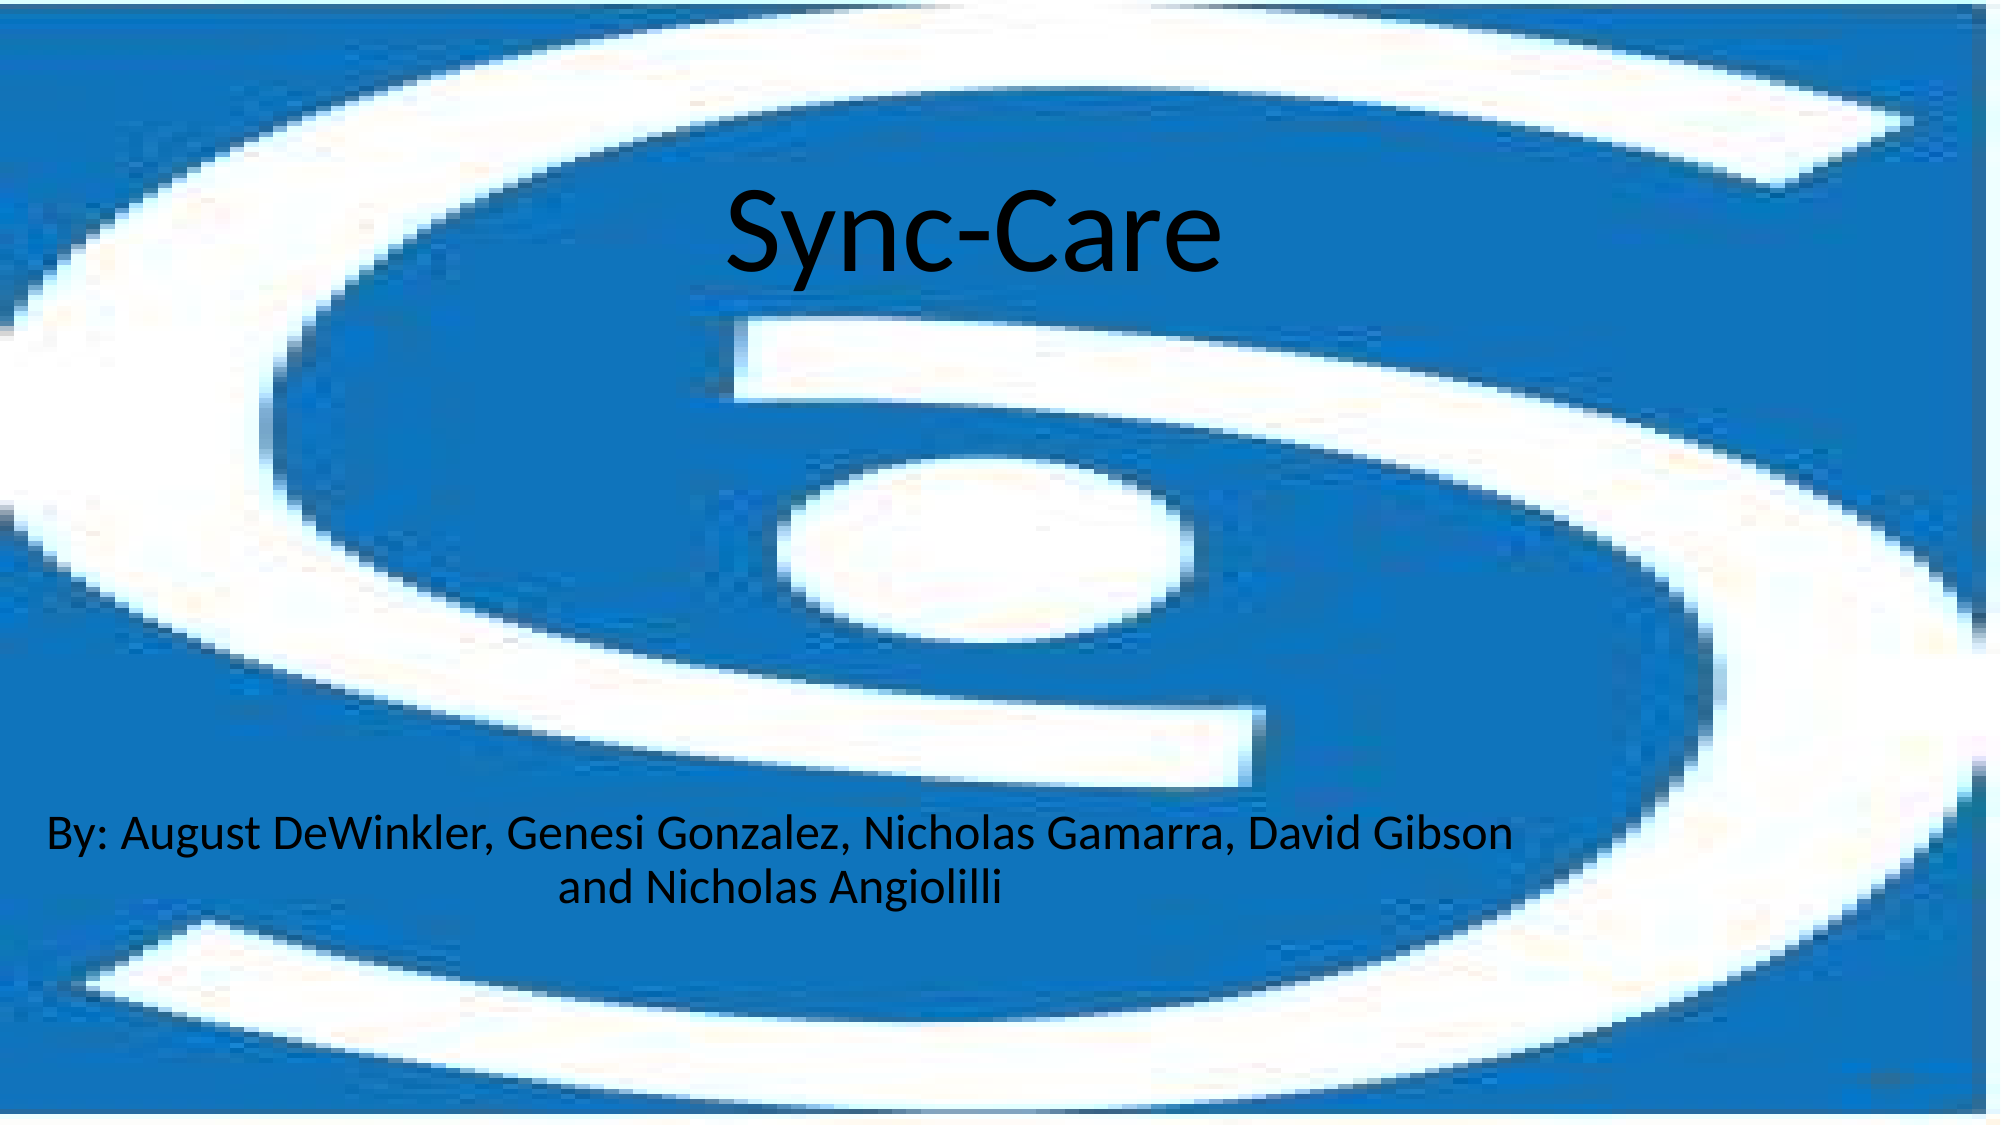

# Sync-Care
By: August DeWinkler, Genesi Gonzalez, Nicholas Gamarra, David Gibson and Nicholas Angiolilli